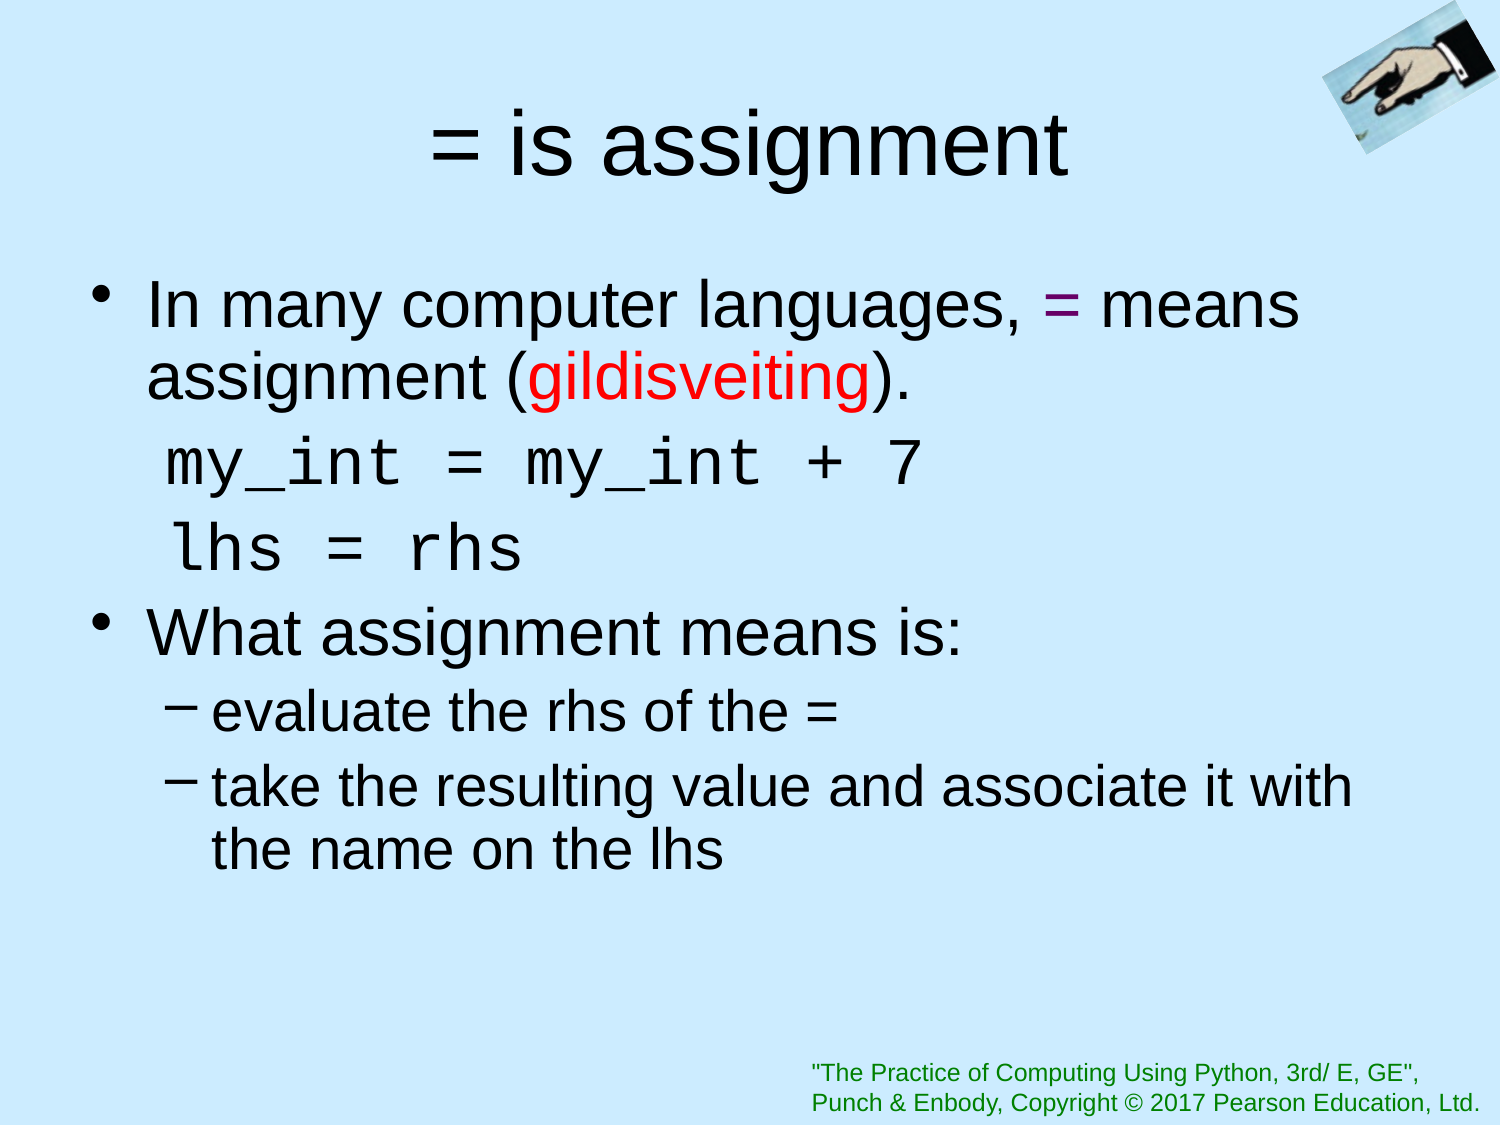

# = is assignment
In many computer languages, = means assignment (gildisveiting).
my_int = my_int + 7
lhs = rhs
What assignment means is:
evaluate the rhs of the =
take the resulting value and associate it with the name on the lhs